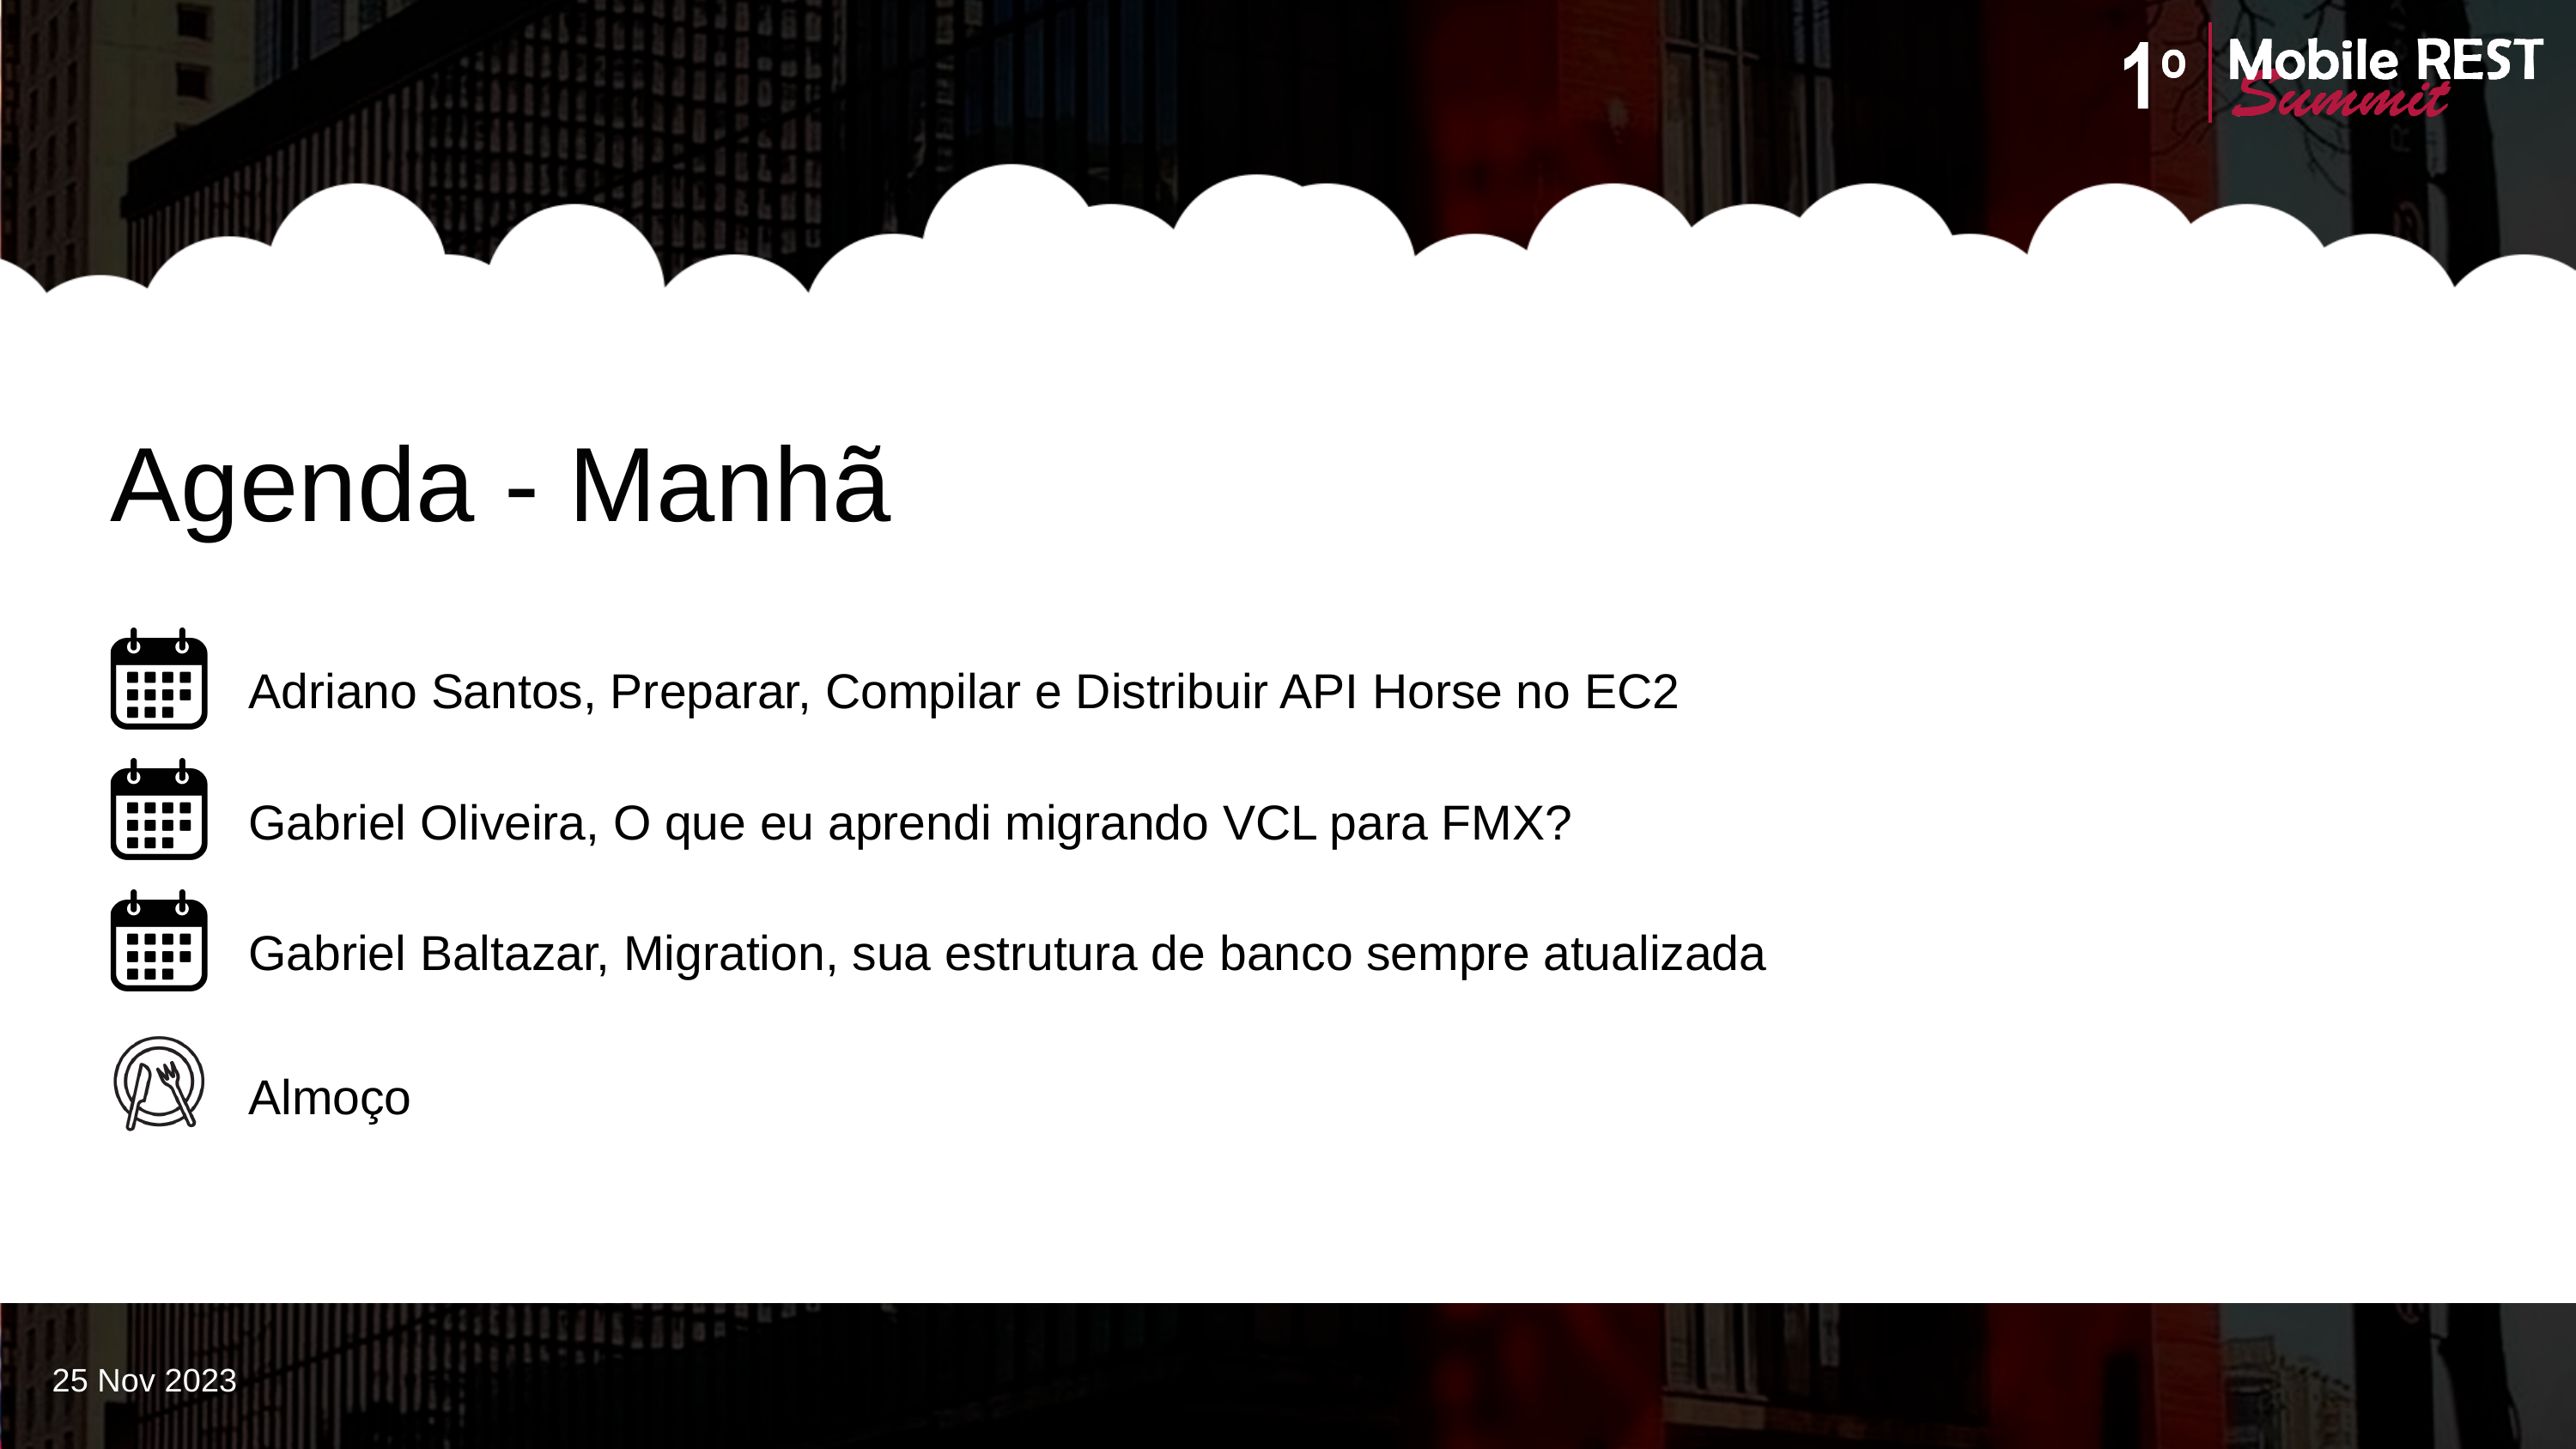

Agenda - Manhã

Adriano Santos, Preparar, Compilar e Distribuir API Horse no EC2

Gabriel Oliveira, O que eu aprendi migrando VCL para FMX?

Gabriel Baltazar, Migration, sua estrutura de banco sempre atualizada

Almoço

25 Nov 2023